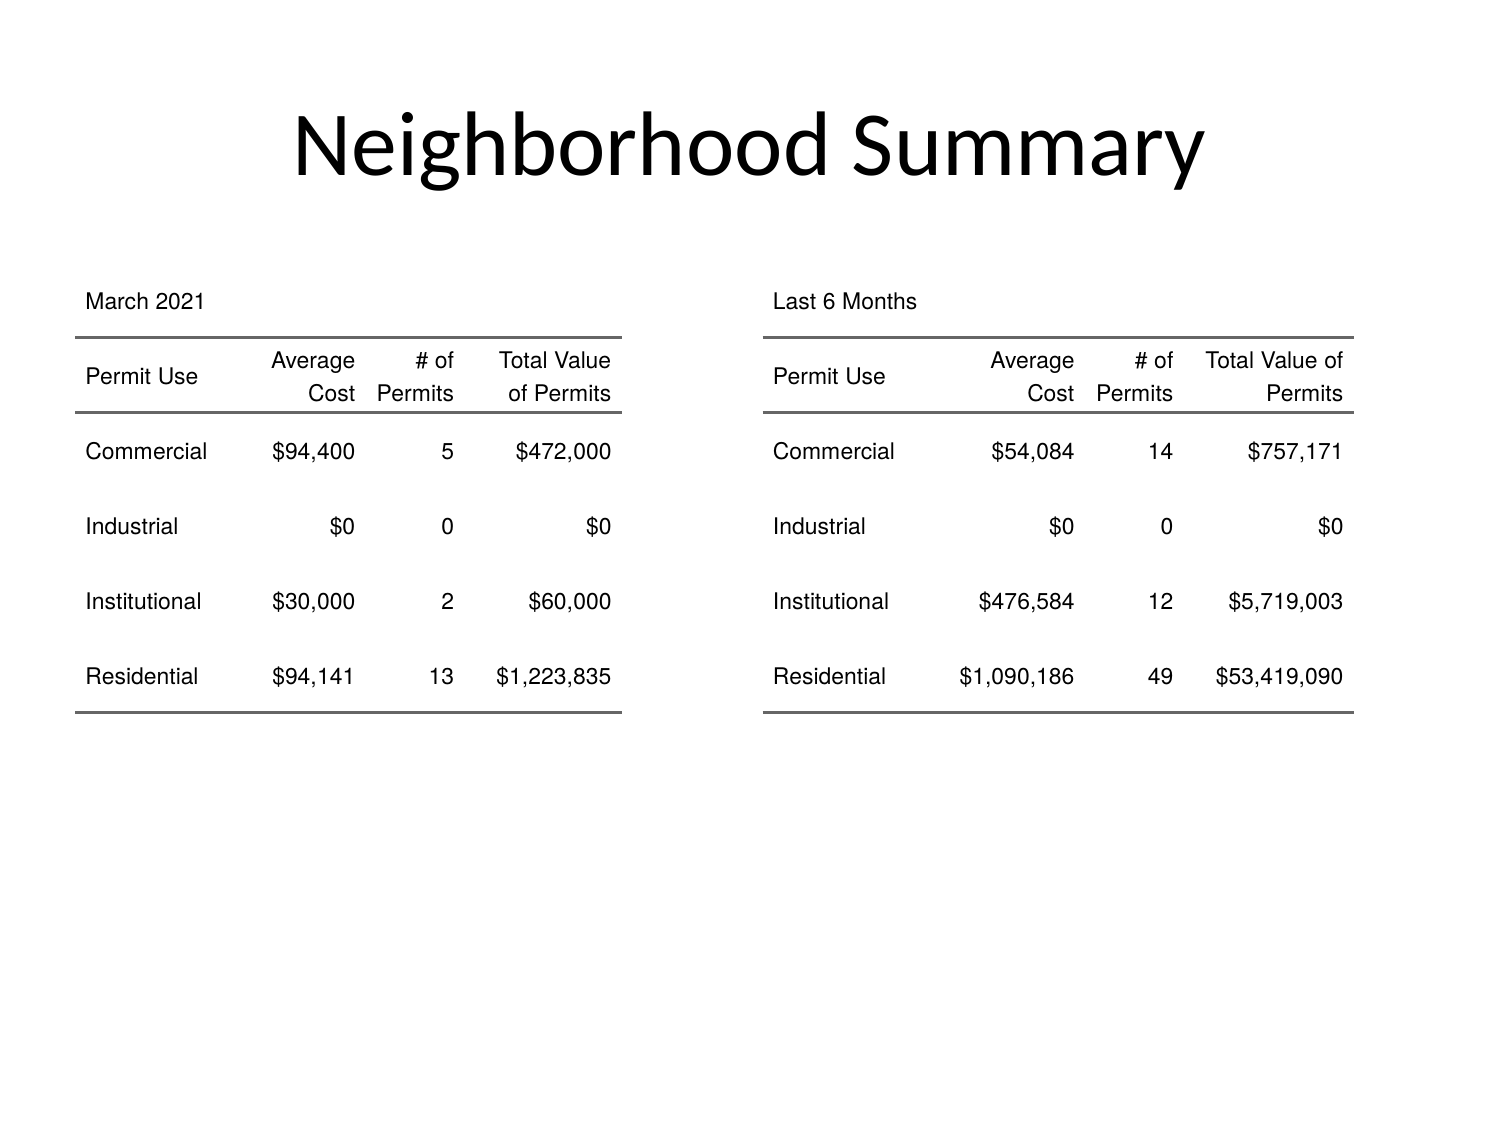

# Neighborhood Summary
| March 2021 | March 2021 | March 2021 | March 2021 |
| --- | --- | --- | --- |
| Permit Use | Average Cost | # of Permits | Total Value of Permits |
| Commercial | $94,400 | 5 | $472,000 |
| Industrial | $0 | 0 | $0 |
| Institutional | $30,000 | 2 | $60,000 |
| Residential | $94,141 | 13 | $1,223,835 |
| Last 6 Months | Last 6 Months | Last 6 Months | Last 6 Months |
| --- | --- | --- | --- |
| Permit Use | Average Cost | # of Permits | Total Value of Permits |
| Commercial | $54,084 | 14 | $757,171 |
| Industrial | $0 | 0 | $0 |
| Institutional | $476,584 | 12 | $5,719,003 |
| Residential | $1,090,186 | 49 | $53,419,090 |